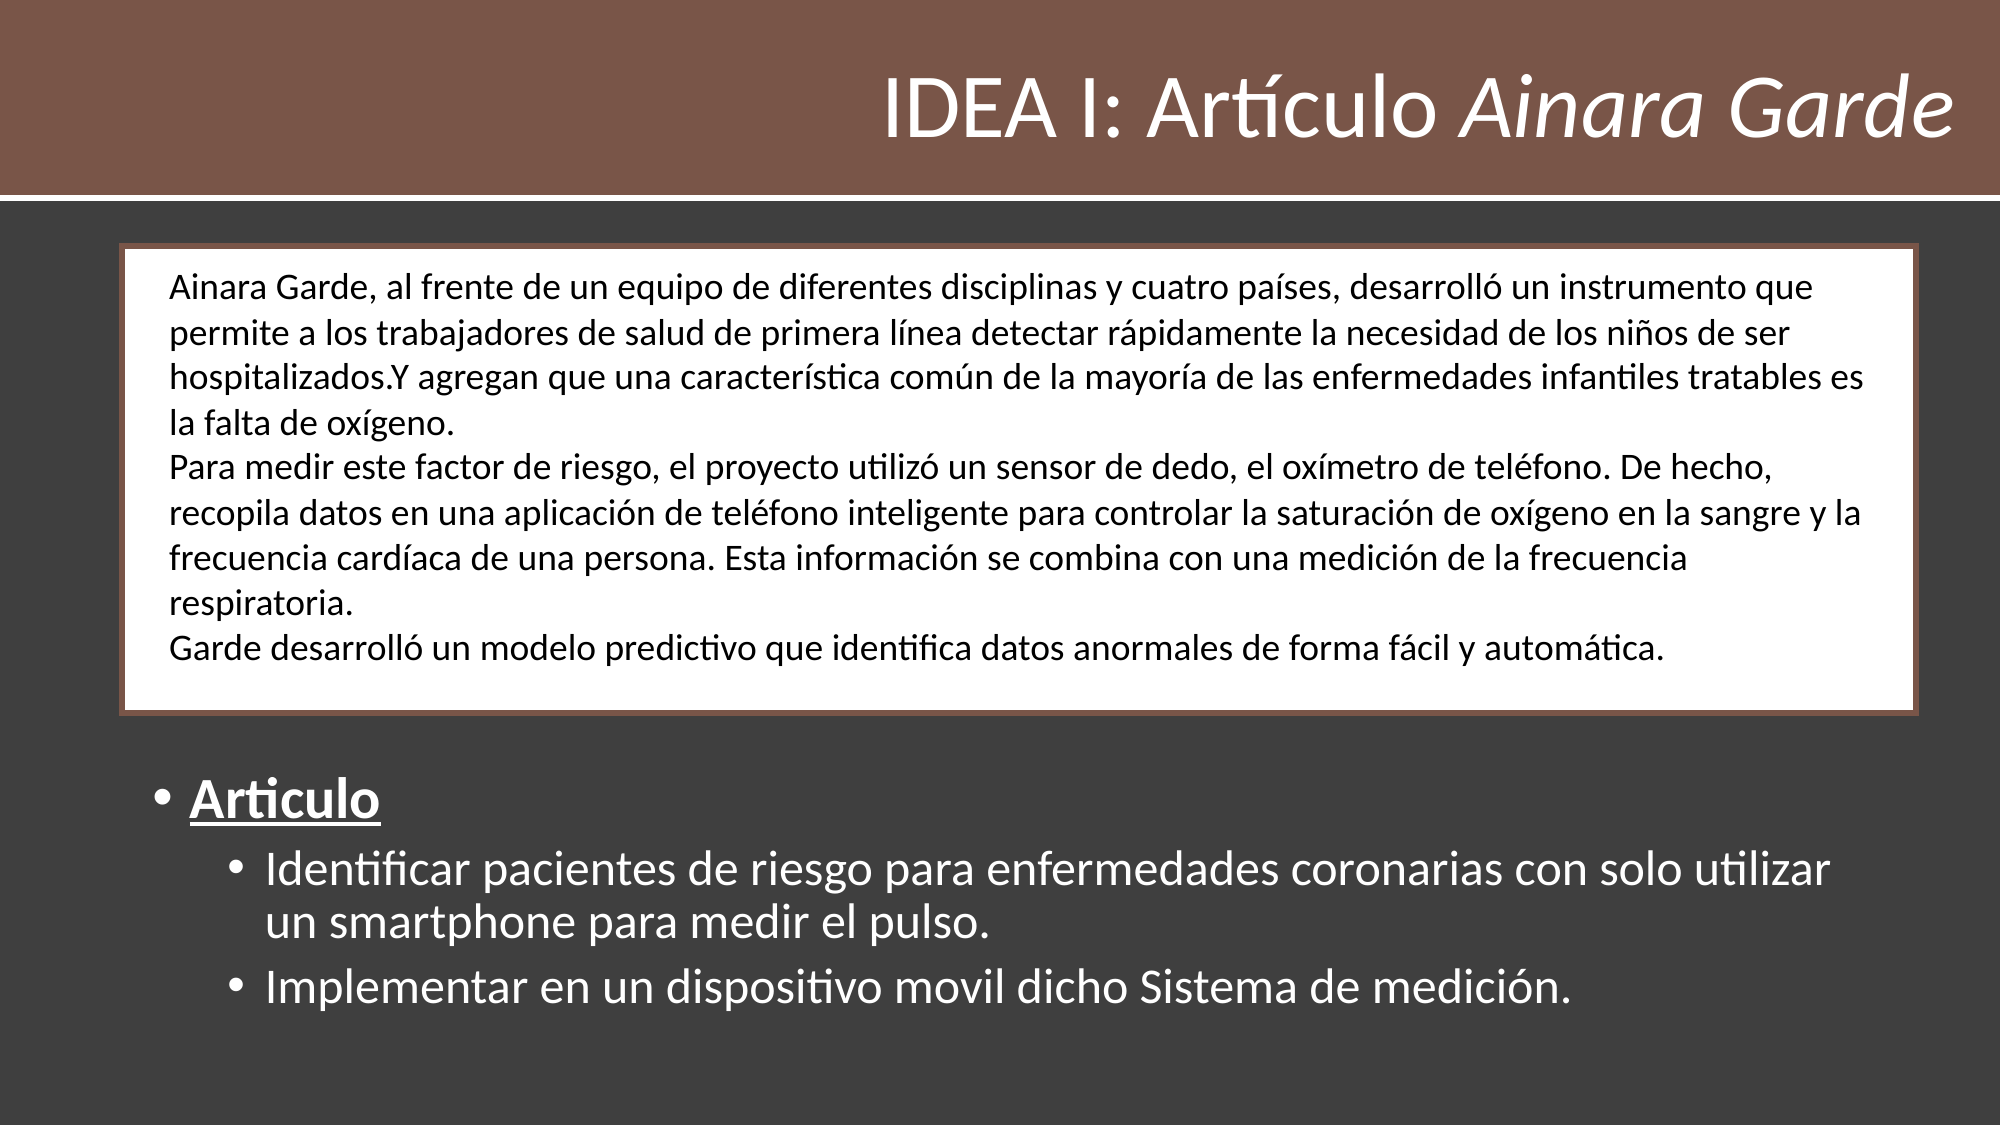

# IDEA I: Artículo Ainara Garde

Ainara Garde, al frente de un equipo de diferentes disciplinas y cuatro países, desarrolló un instrumento que permite a los trabajadores de salud de primera línea detectar rápidamente la necesidad de los niños de ser hospitalizados.Y agregan que una característica común de la mayoría de las enfermedades infantiles tratables es la falta de oxígeno.
Para medir este factor de riesgo, el proyecto utilizó un sensor de dedo, el oxímetro de teléfono. De hecho, recopila datos en una aplicación de teléfono inteligente para controlar la saturación de oxígeno en la sangre y la frecuencia cardíaca de una persona. Esta información se combina con una medición de la frecuencia respiratoria.
Garde desarrolló un modelo predictivo que identifica datos anormales de forma fácil y automática.
Articulo
Identificar pacientes de riesgo para enfermedades coronarias con solo utilizar un smartphone para medir el pulso.
Implementar en un dispositivo movil dicho Sistema de medición.